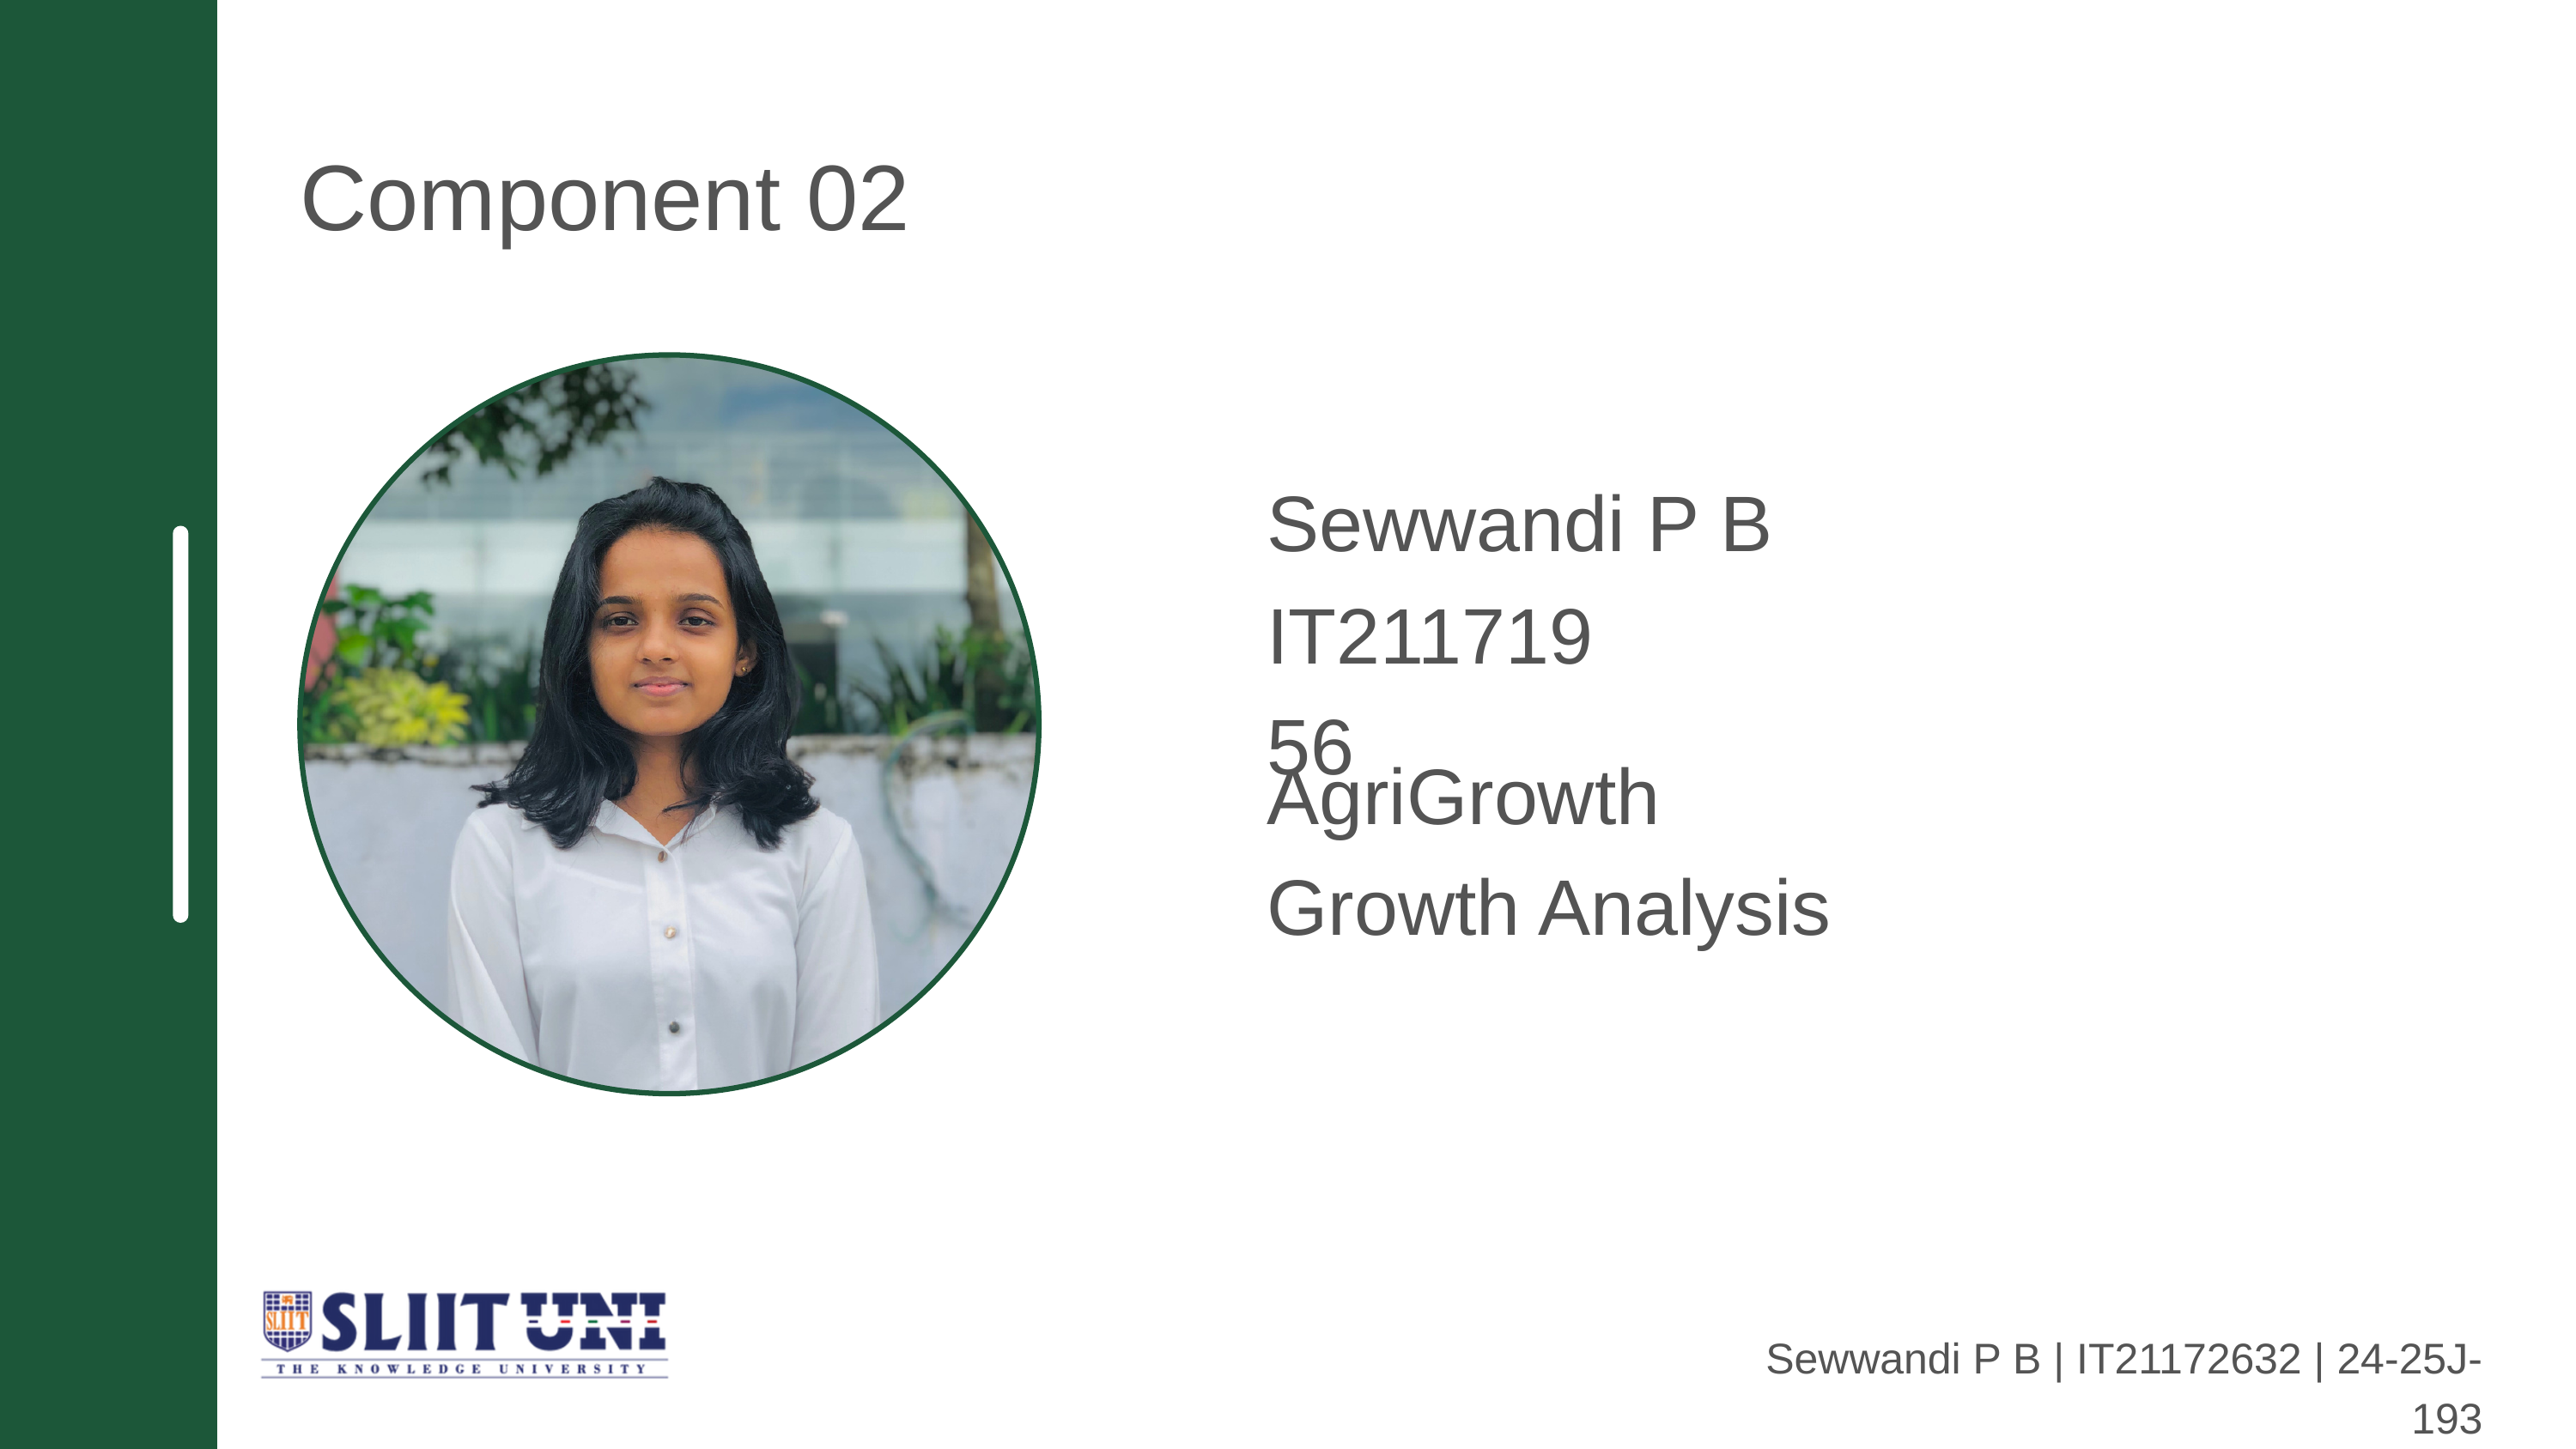

Component 02

Sewwandi P B

IT21171956
AgriGrowth
Growth Analysis

Sewwandi P B | IT21172632 | 24-25J-193